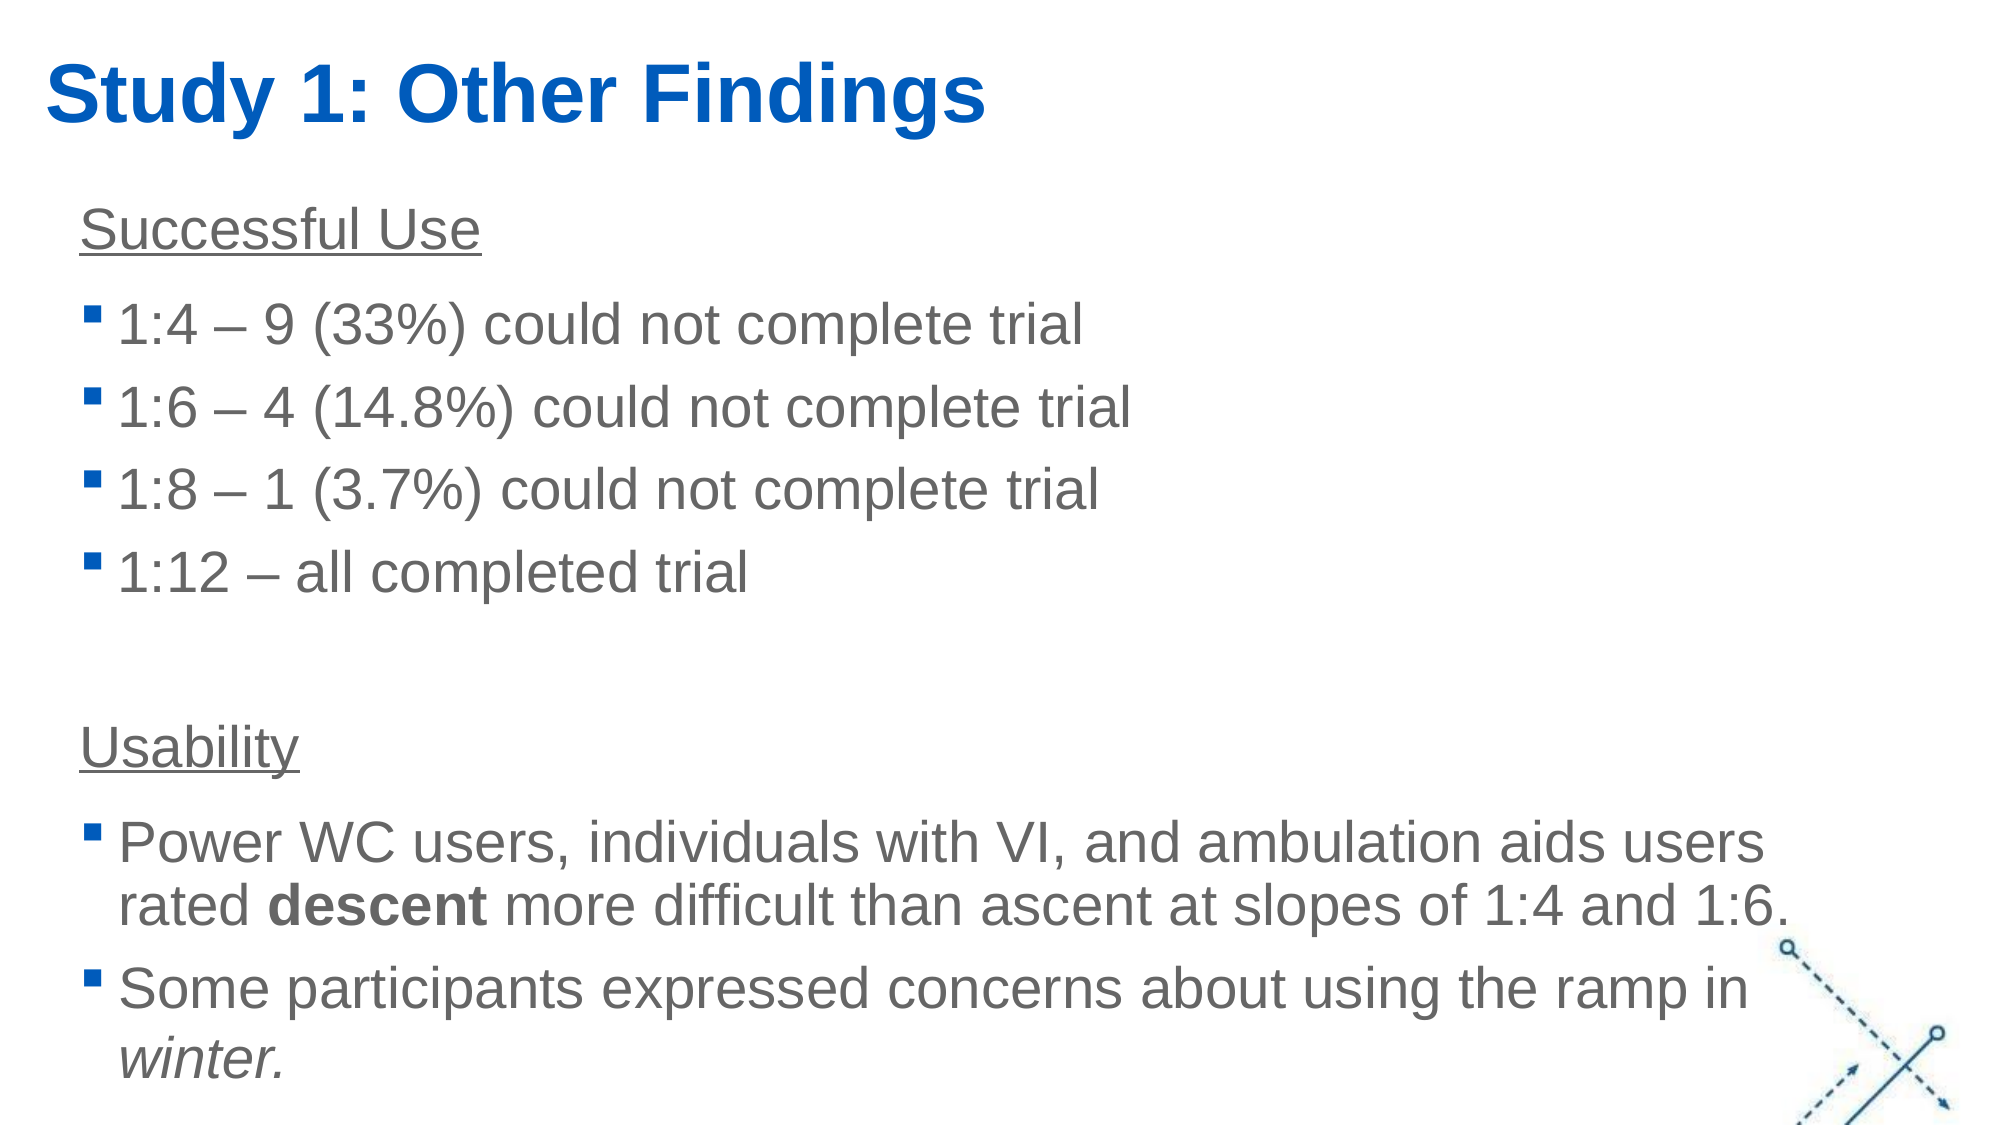

# Study 1: Other Findings
Successful Use
1:4 – 9 (33%) could not complete trial
1:6 – 4 (14.8%) could not complete trial
1:8 – 1 (3.7%) could not complete trial
1:12 – all completed trial

Usability
Power WC users, individuals with VI, and ambulation aids users rated descent more difficult than ascent at slopes of 1:4 and 1:6.
Some participants expressed concerns about using the ramp in winter.